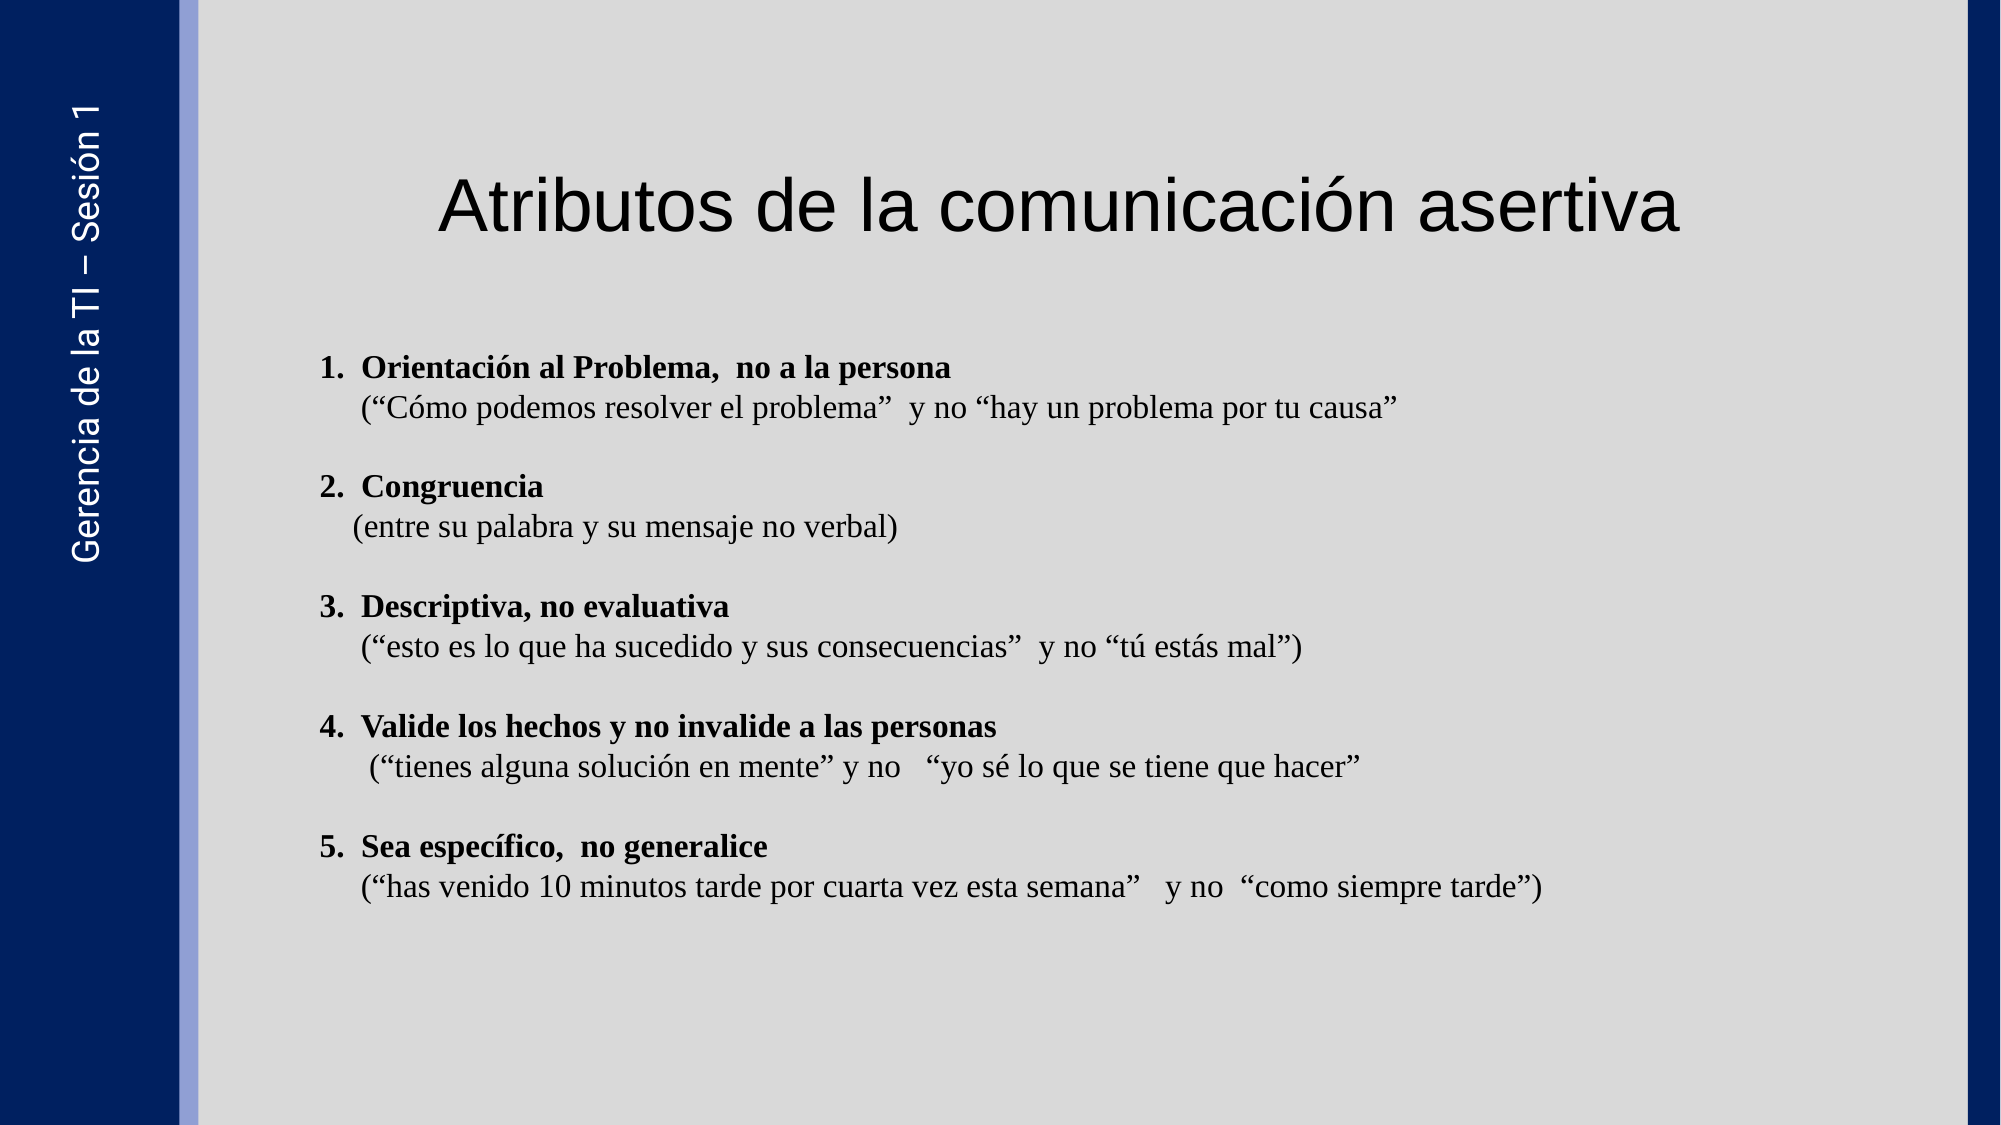

Atributos de la comunicación asertiva
1.  Orientación al Problema,  no a la persona
     (“Cómo podemos resolver el problema”  y no “hay un problema por tu causa”

2.  Congruencia
    (entre su palabra y su mensaje no verbal)

3.  Descriptiva, no evaluativa
     (“esto es lo que ha sucedido y sus consecuencias”  y no “tú estás mal”)

4.  Valide los hechos y no invalide a las personas
      (“tienes alguna solución en mente” y no   “yo sé lo que se tiene que hacer”

5.  Sea específico,  no generalice
     (“has venido 10 minutos tarde por cuarta vez esta semana”   y no  “como siempre tarde”)

Gerencia de la TI – Sesión 1